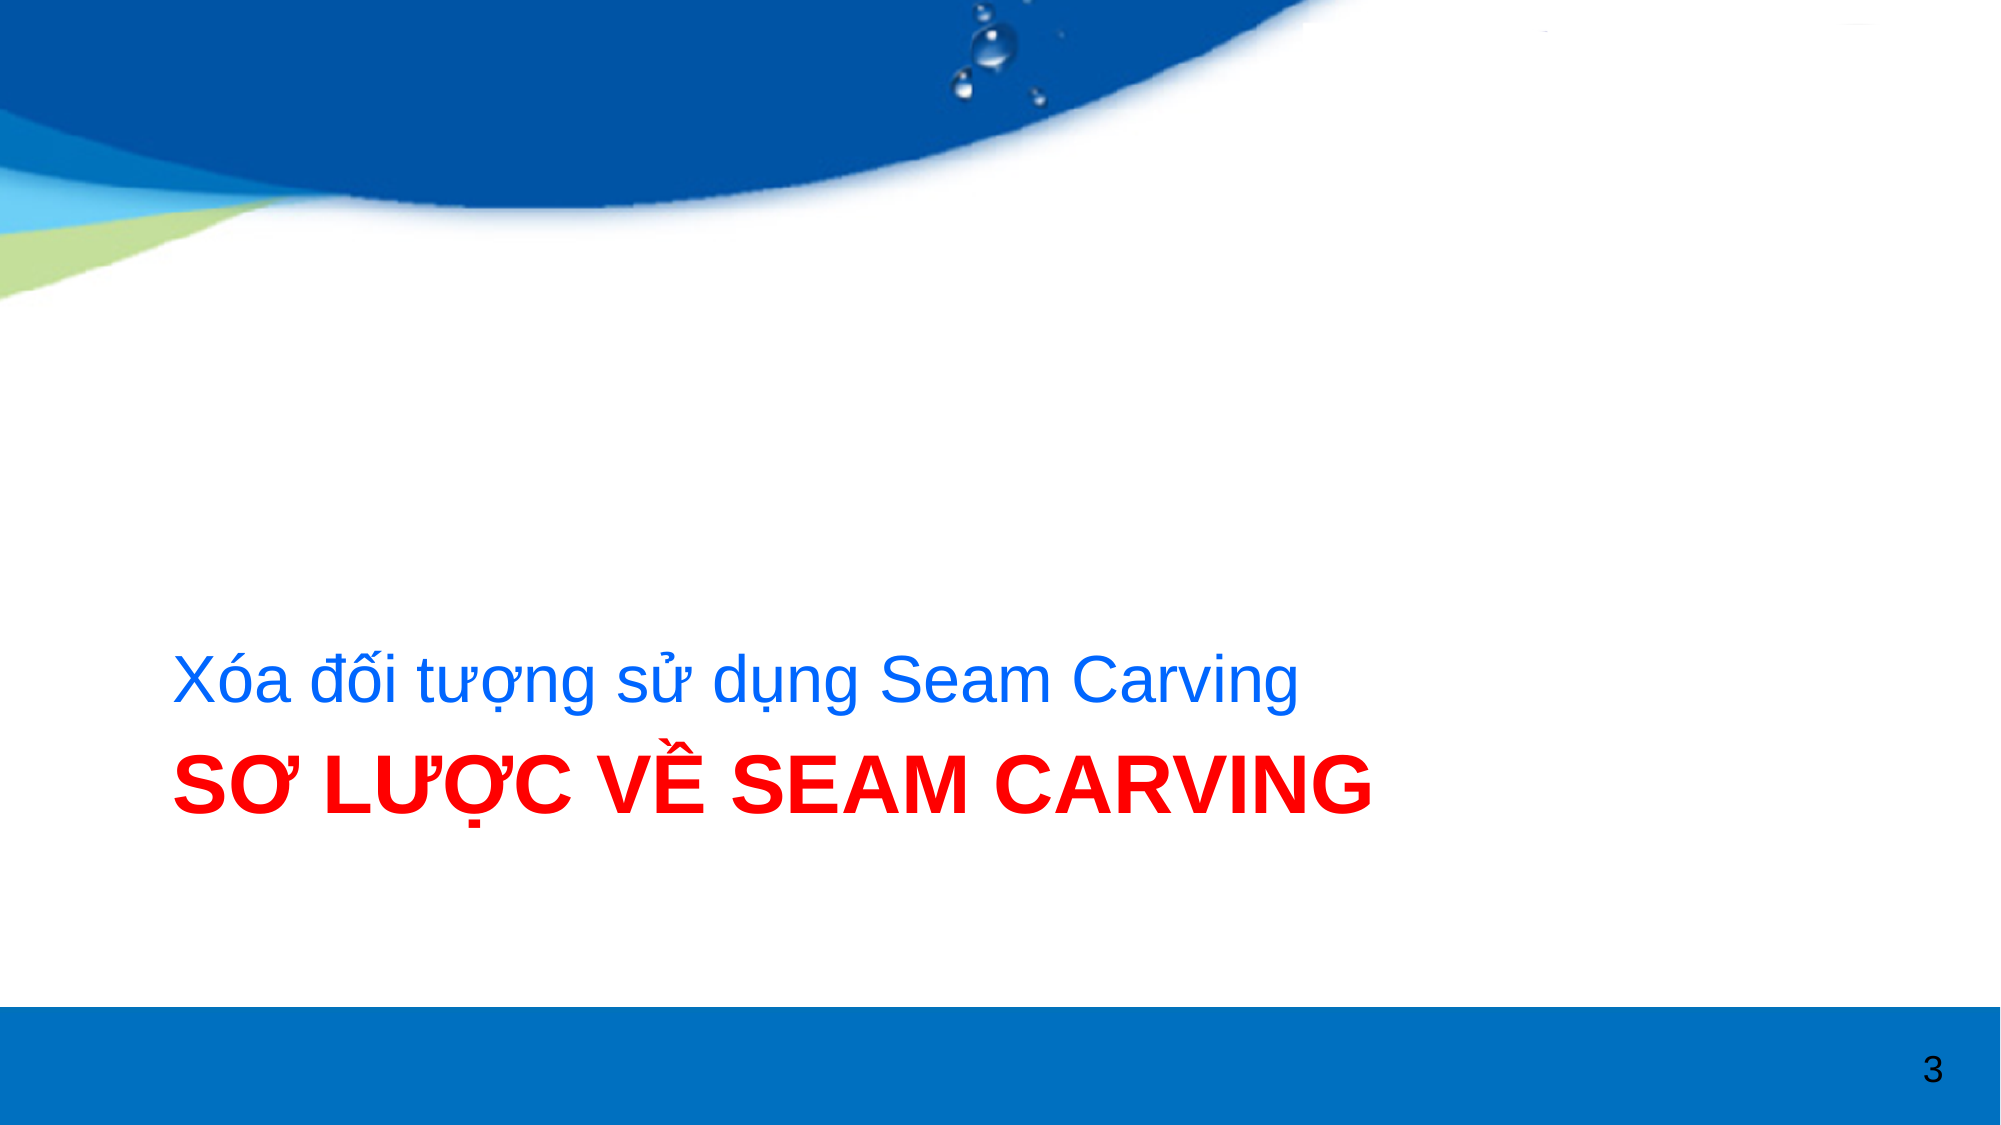

Xóa đối tượng sử dụng Seam Carving
# Sơ lược về Seam Carving